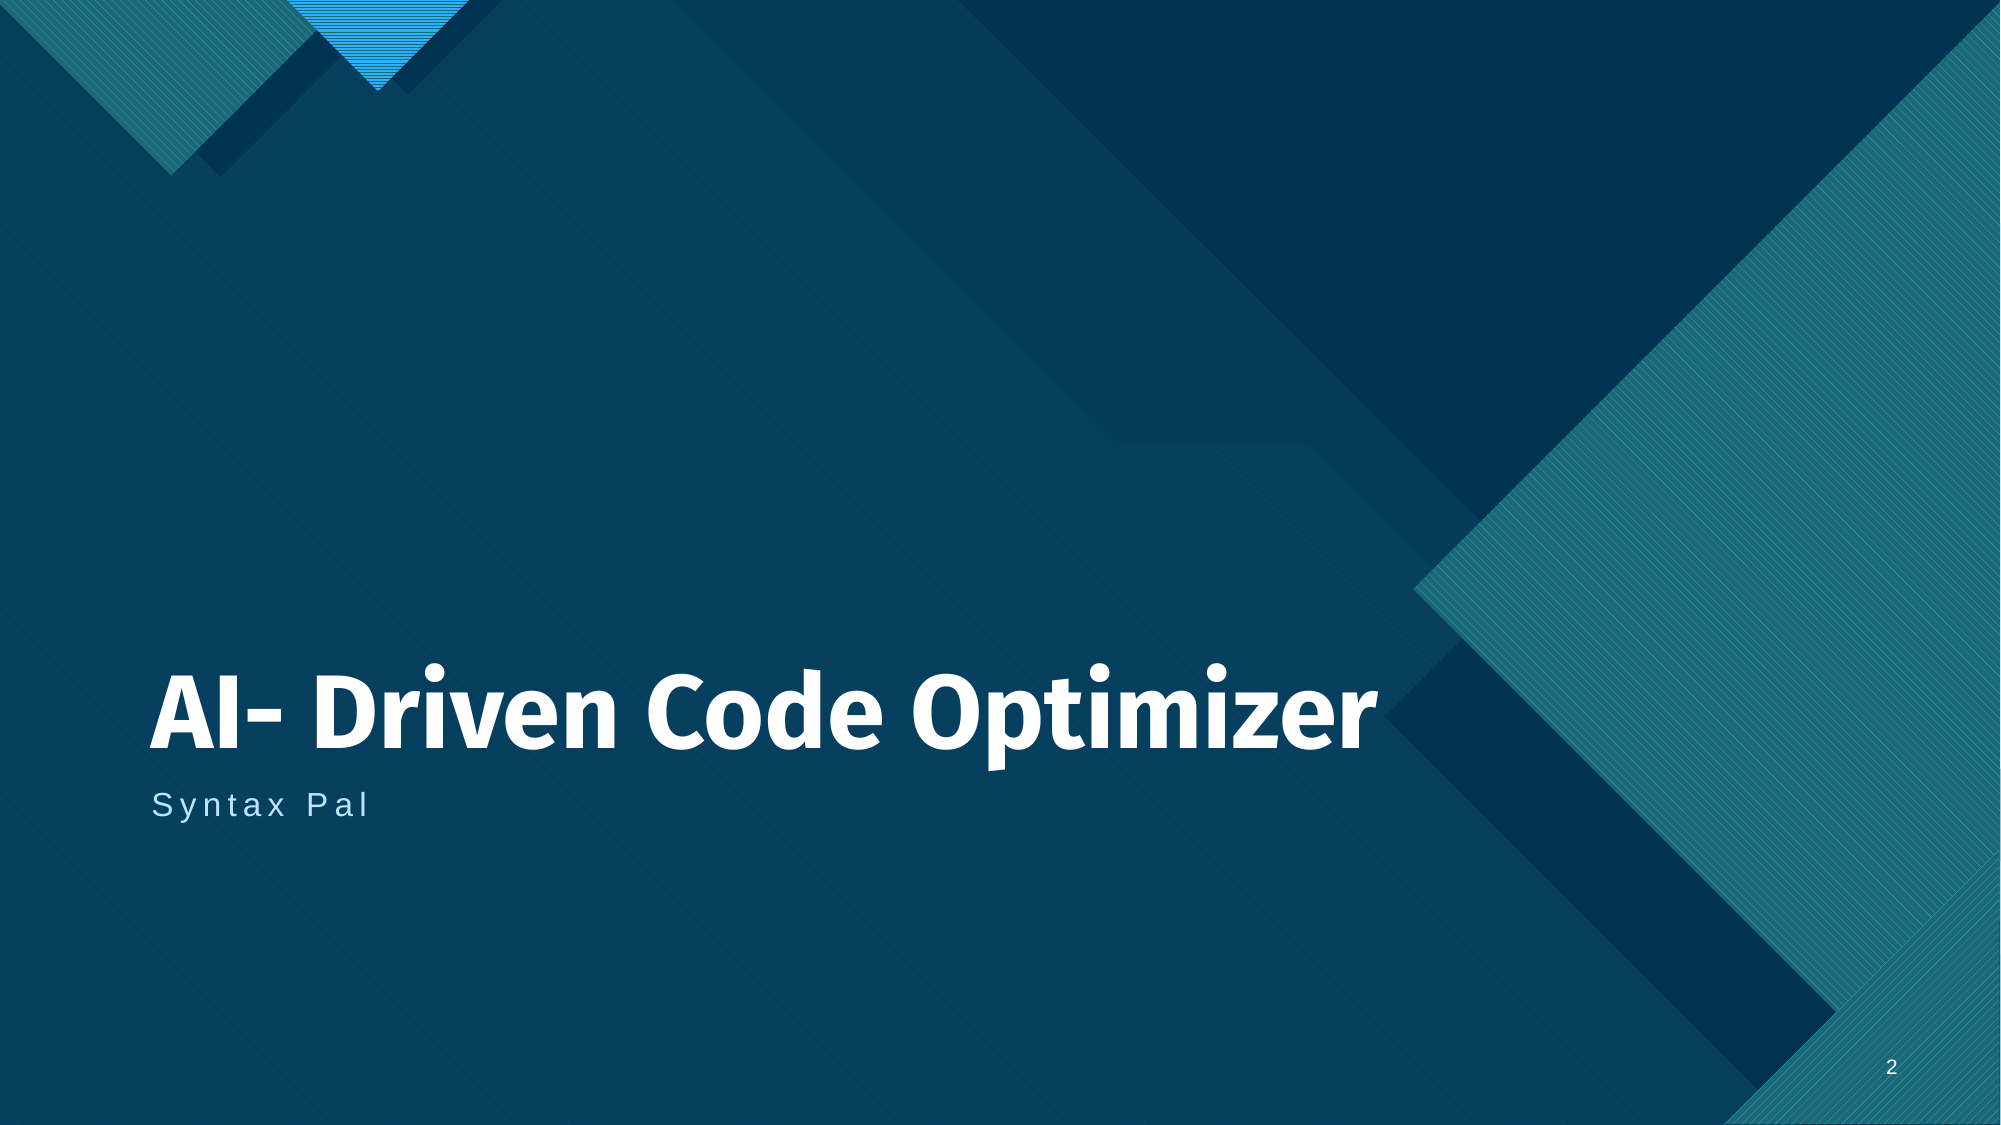

# AI- Driven Code Optimizer
Syntax Pal
2